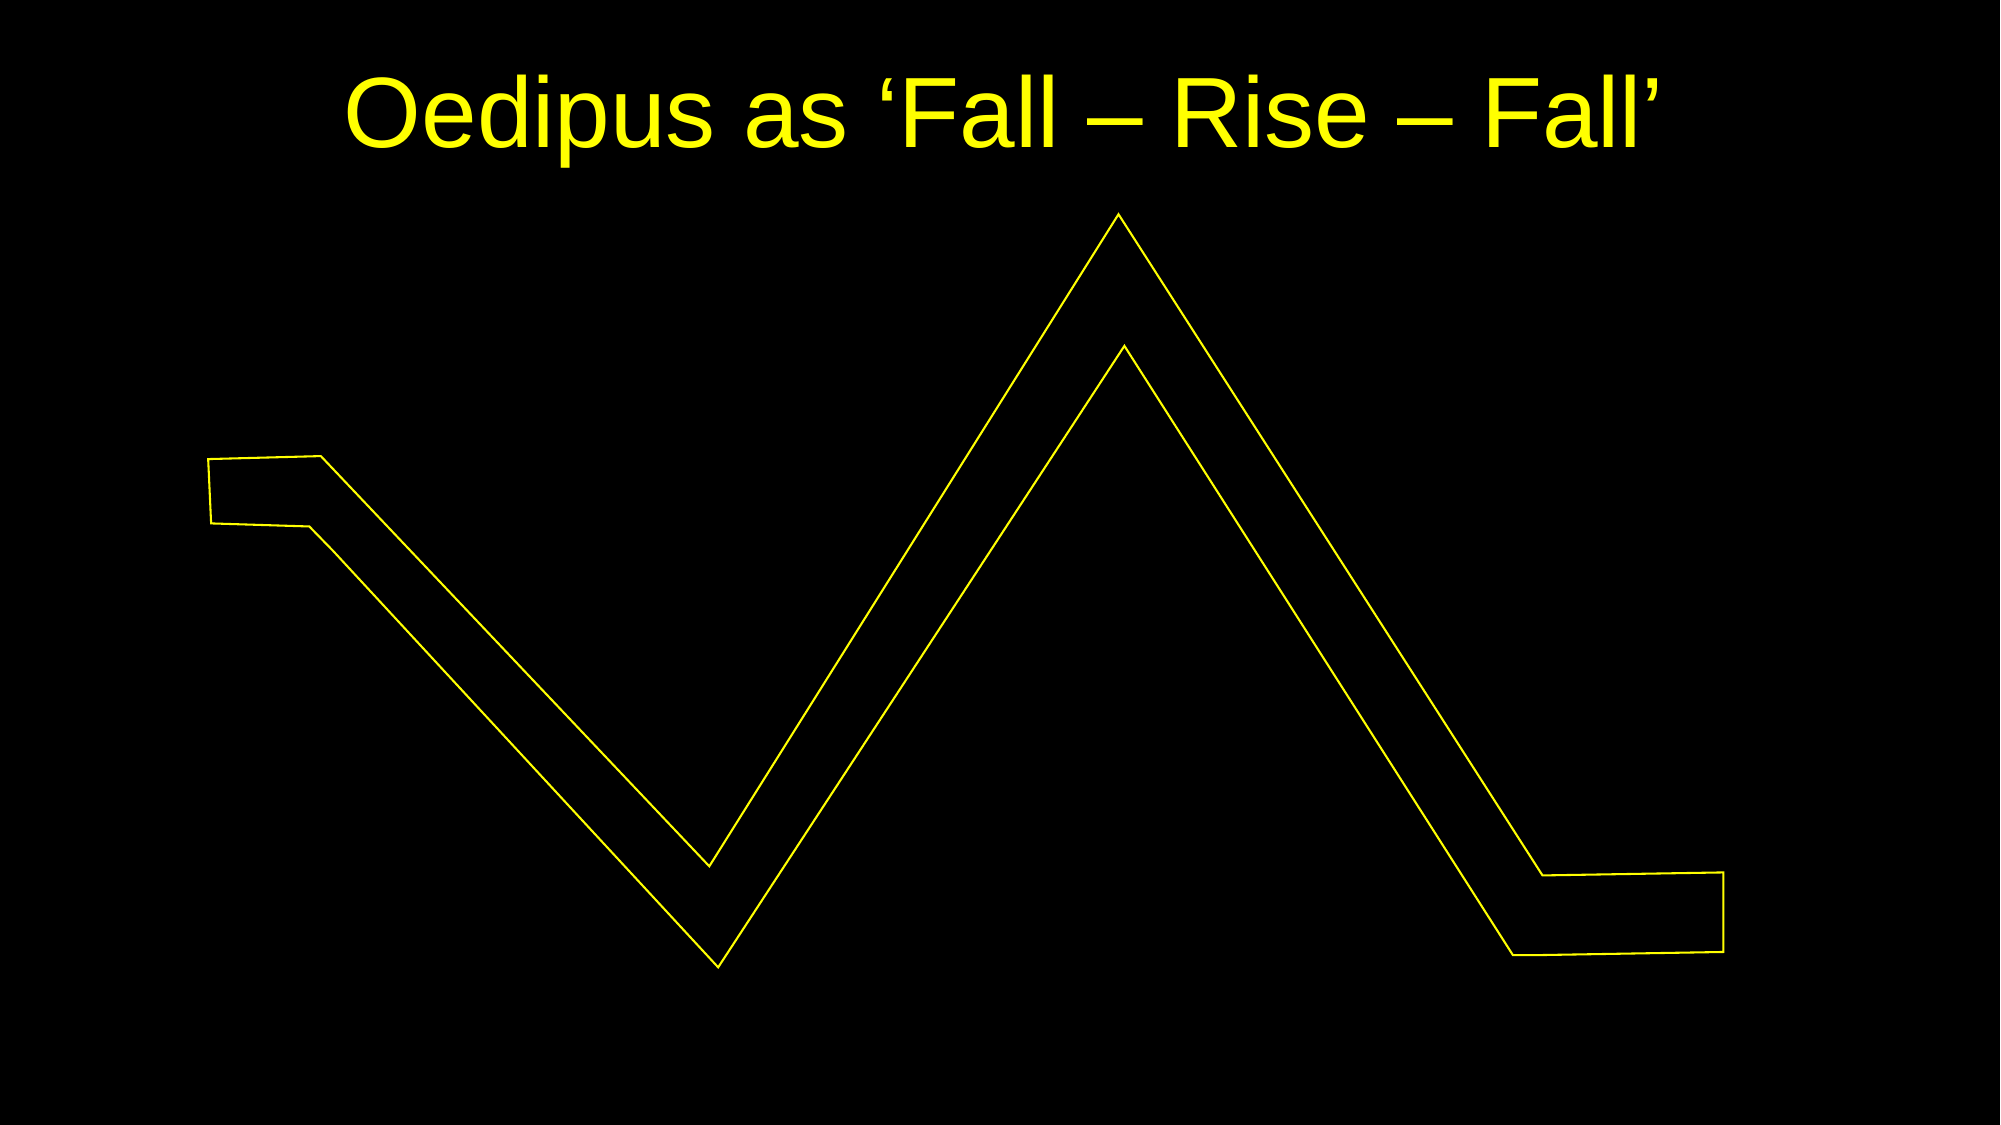

Oedipus as ‘Fall – Rise – Fall’